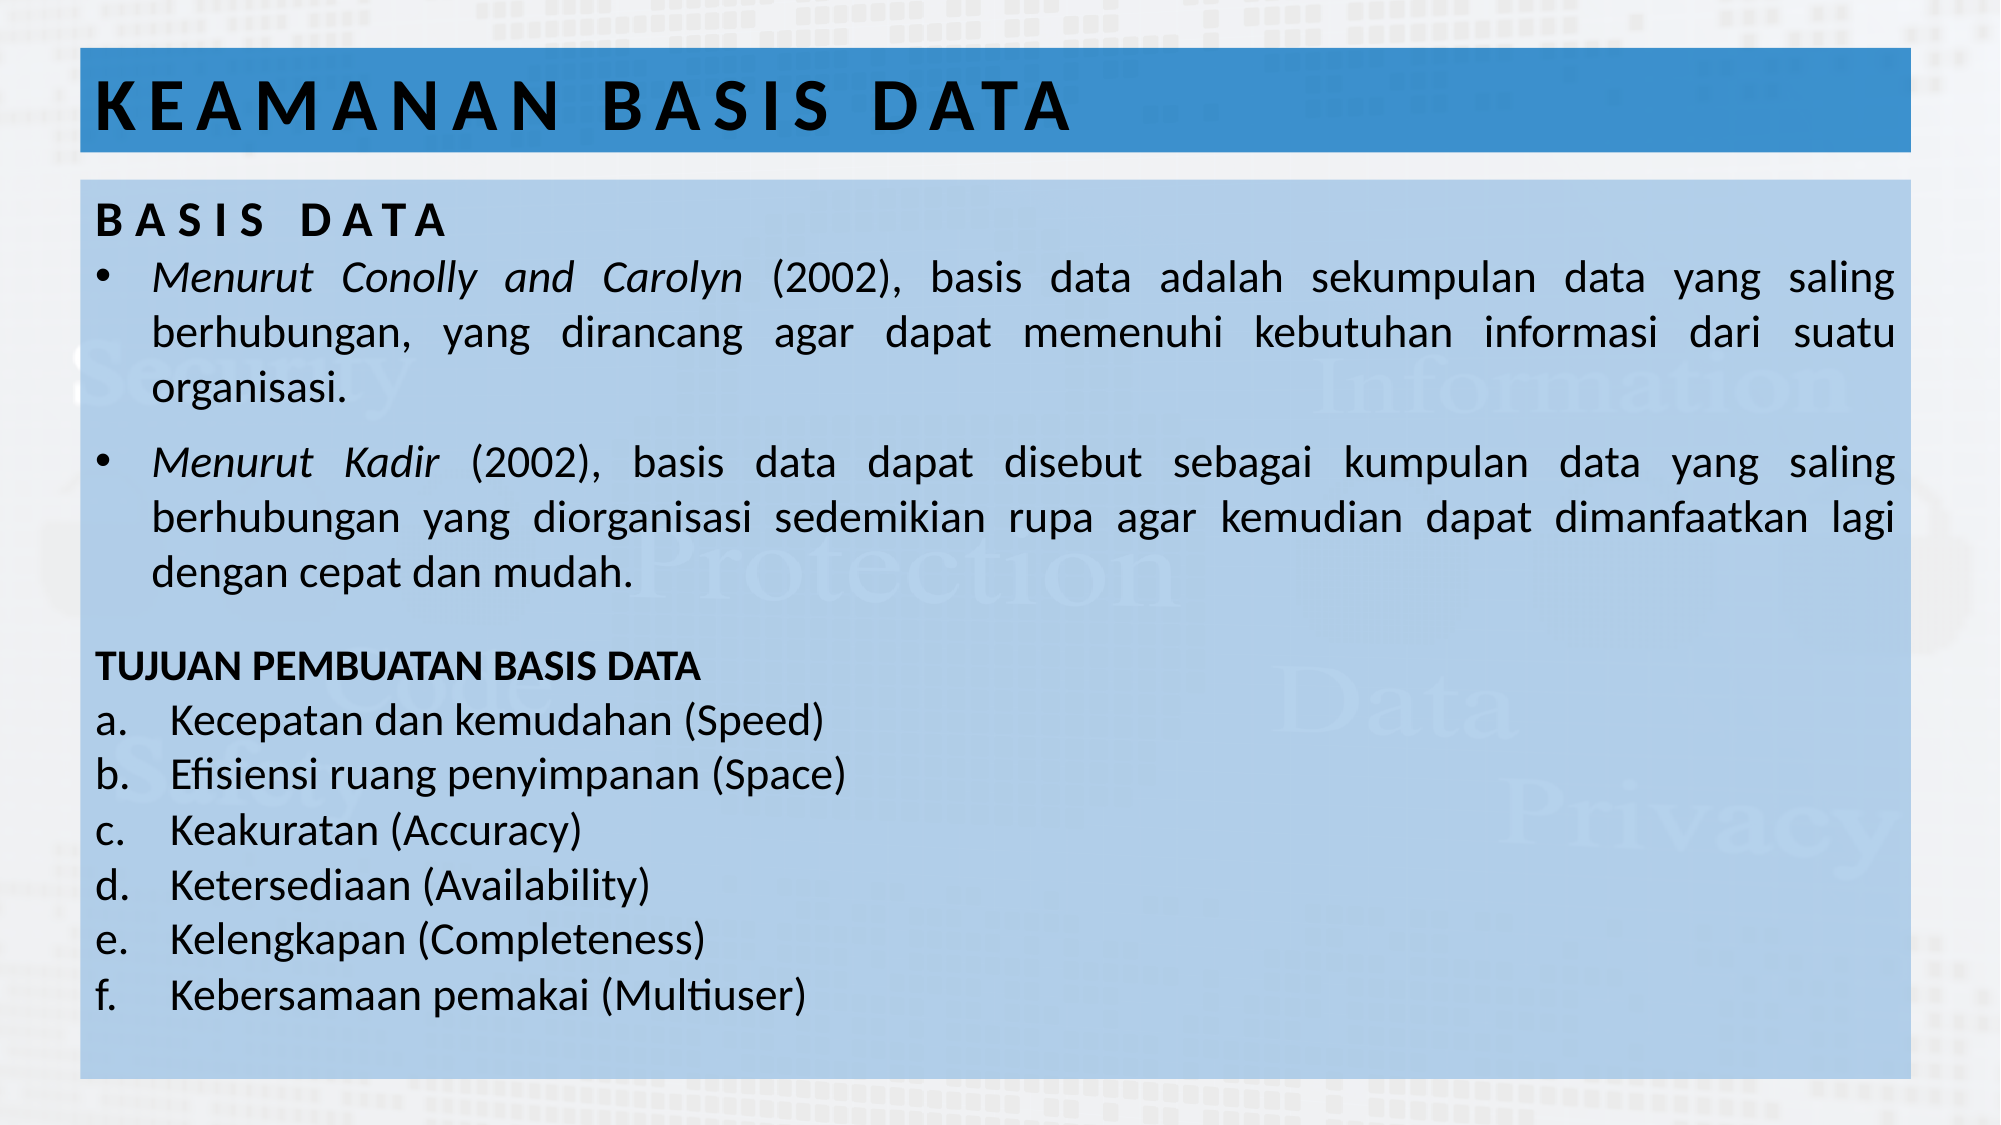

KEAMANAN BASIS DATA
BASIS DATA
Menurut Conolly and Carolyn (2002), basis data adalah sekumpulan data yang saling berhubungan, yang dirancang agar dapat memenuhi kebutuhan informasi dari suatu organisasi.

Menurut Kadir (2002), basis data dapat disebut sebagai kumpulan data yang saling berhubungan yang diorganisasi sedemikian rupa agar kemudian dapat dimanfaatkan lagi dengan cepat dan mudah.

TUJUAN PEMBUATAN BASIS DATA
Kecepatan dan kemudahan (Speed)
Efisiensi ruang penyimpanan (Space)
Keakuratan (Accuracy)
Ketersediaan (Availability)
Kelengkapan (Completeness)
Kebersamaan pemakai (Multiuser)